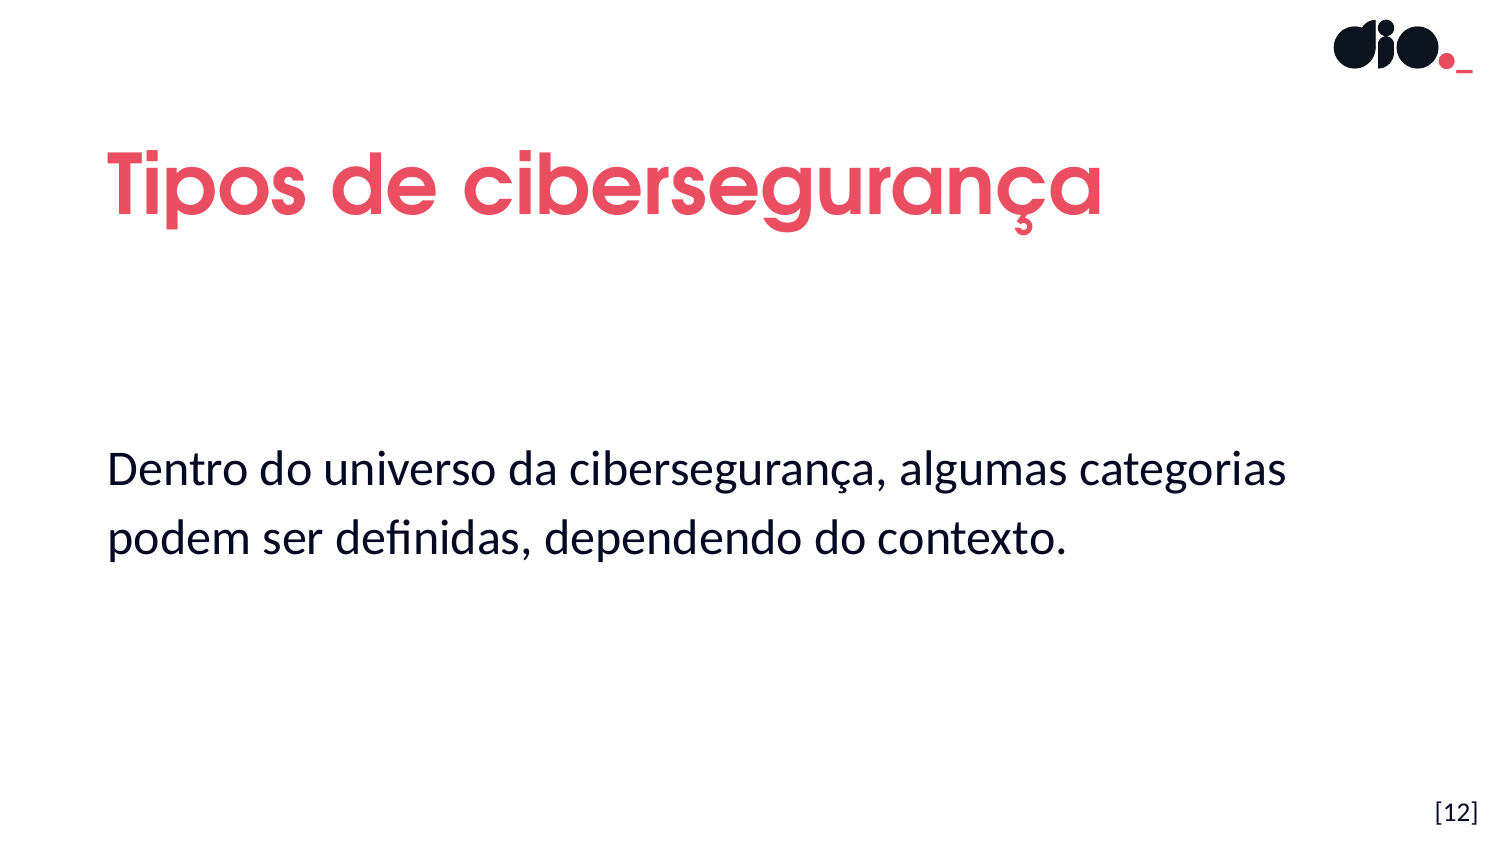

Tipos de cibersegurança
Dentro do universo da cibersegurança, algumas categorias podem ser definidas, dependendo do contexto.
[12]